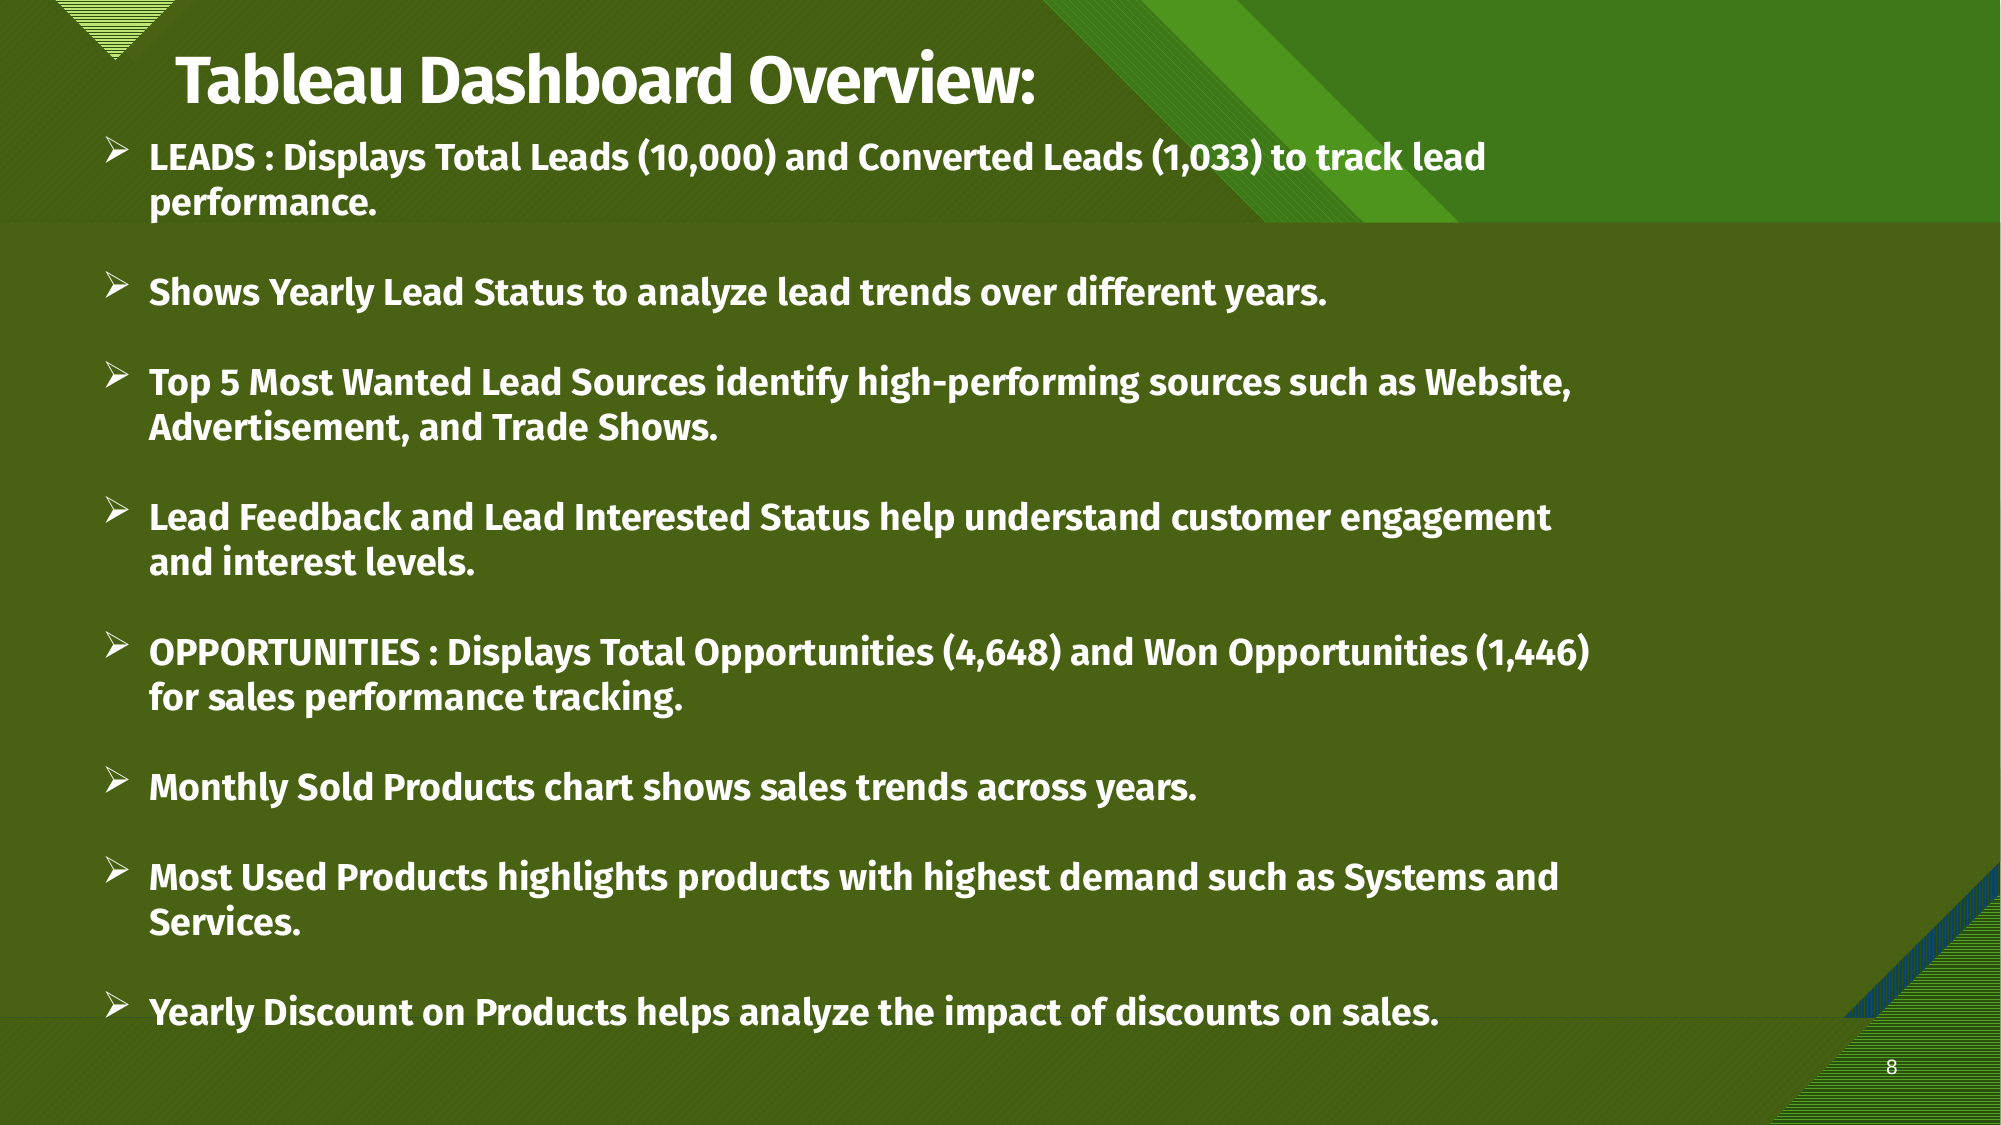

# Tableau Dashboard Overview:
LEADS : Displays Total Leads (10,000) and Converted Leads (1,033) to track lead performance.

Shows Yearly Lead Status to analyze lead trends over different years.

Top 5 Most Wanted Lead Sources identify high-performing sources such as Website, Advertisement, and Trade Shows.

Lead Feedback and Lead Interested Status help understand customer engagement and interest levels.

OPPORTUNITIES : Displays Total Opportunities (4,648) and Won Opportunities (1,446) for sales performance tracking.

Monthly Sold Products chart shows sales trends across years.

Most Used Products highlights products with highest demand such as Systems and Services.

Yearly Discount on Products helps analyze the impact of discounts on sales.

​
​
​

8